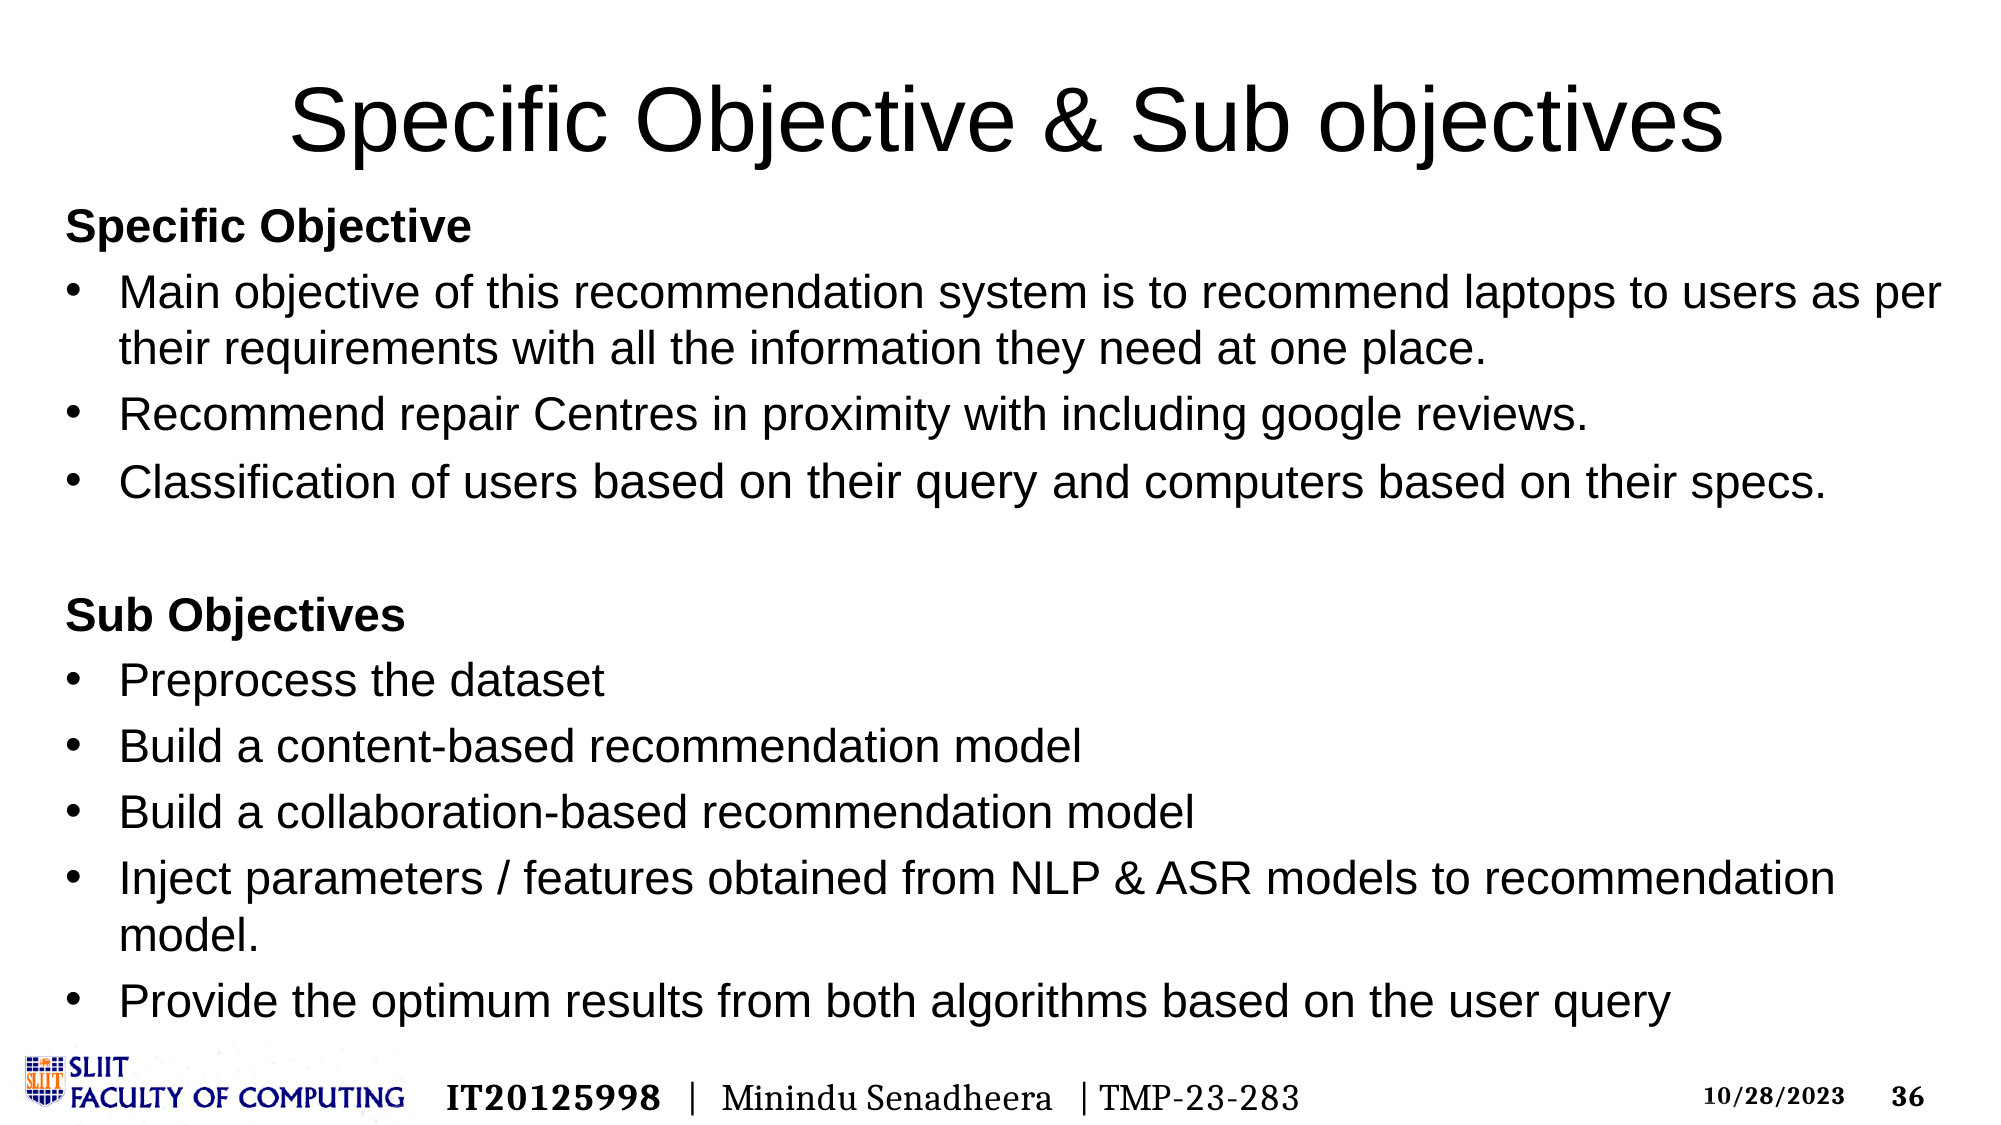

# Specific Objective & Sub objectives
Specific Objective
Main objective of this recommendation system is to recommend laptops to users as per their requirements with all the information they need at one place.
Recommend repair Centres in proximity with including google reviews.
Classification of users based on their query and computers based on their specs.

Sub Objectives
Preprocess the dataset
Build a content-based recommendation model
Build a collaboration-based recommendation model
Inject parameters / features obtained from NLP & ASR models to recommendation model.
Provide the optimum results from both algorithms based on the user query

IT20125998   |   Minindu Senadheera   | TMP-23-283